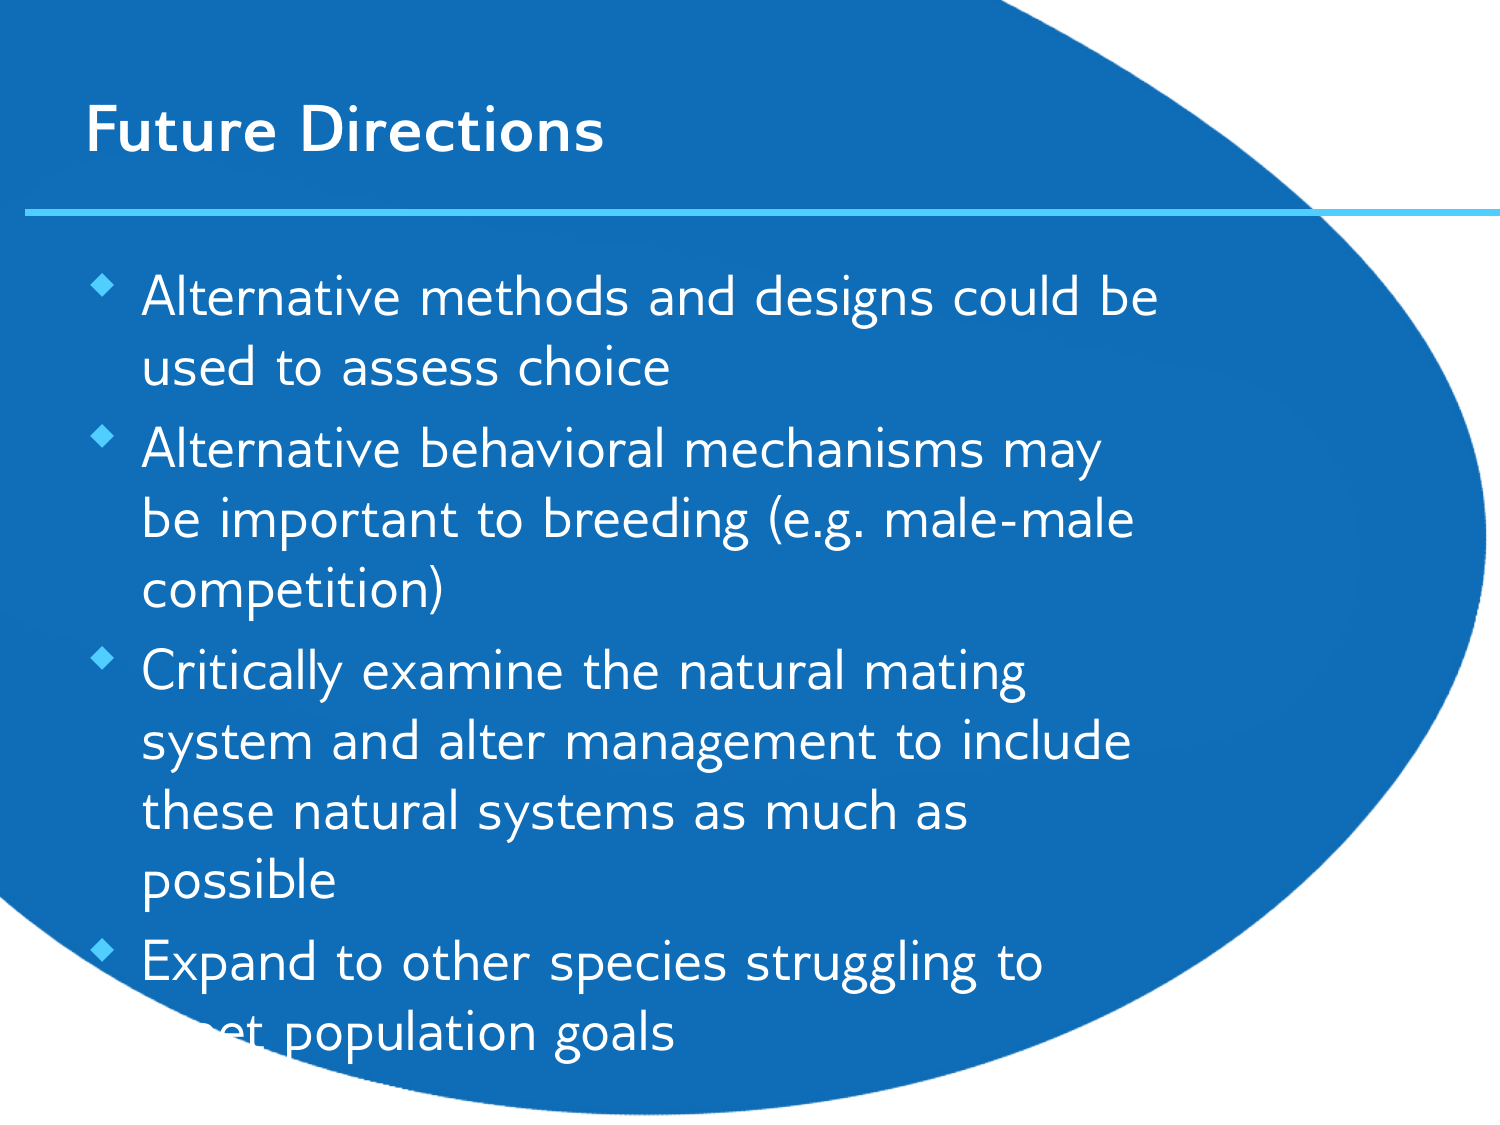

# Future Directions
Alternative methods and designs could be used to assess choice
Alternative behavioral mechanisms may be important to breeding (e.g. male-male competition)
Critically examine the natural mating system and alter management to include these natural systems as much as possible
Expand to other species struggling to meet population goals